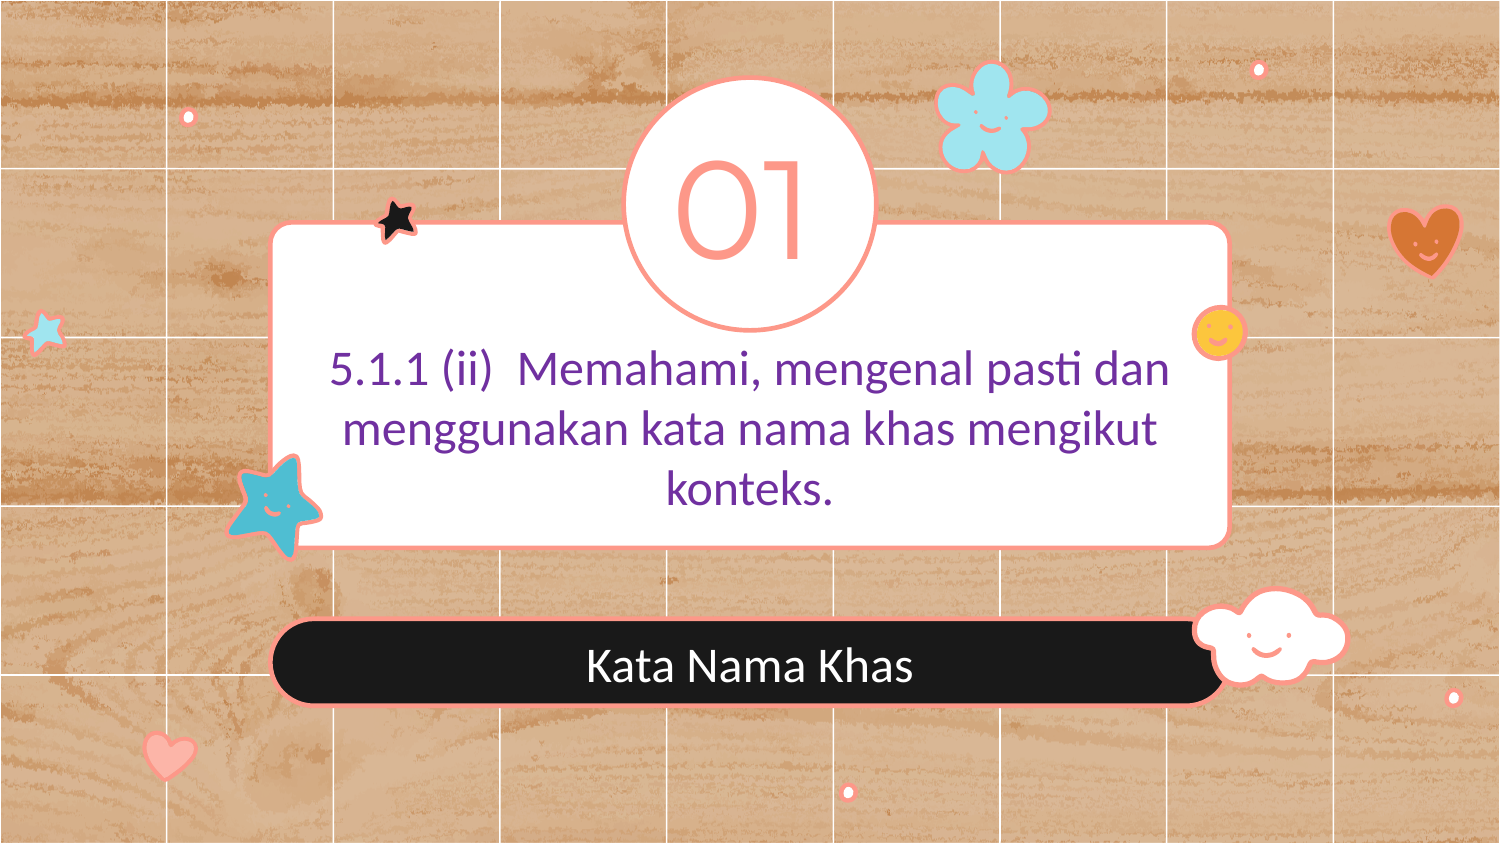

01

# 5.1.1 (ii)  Memahami, mengenal pasti dan menggunakan kata nama khas mengikut konteks.

Kata Nama Khas